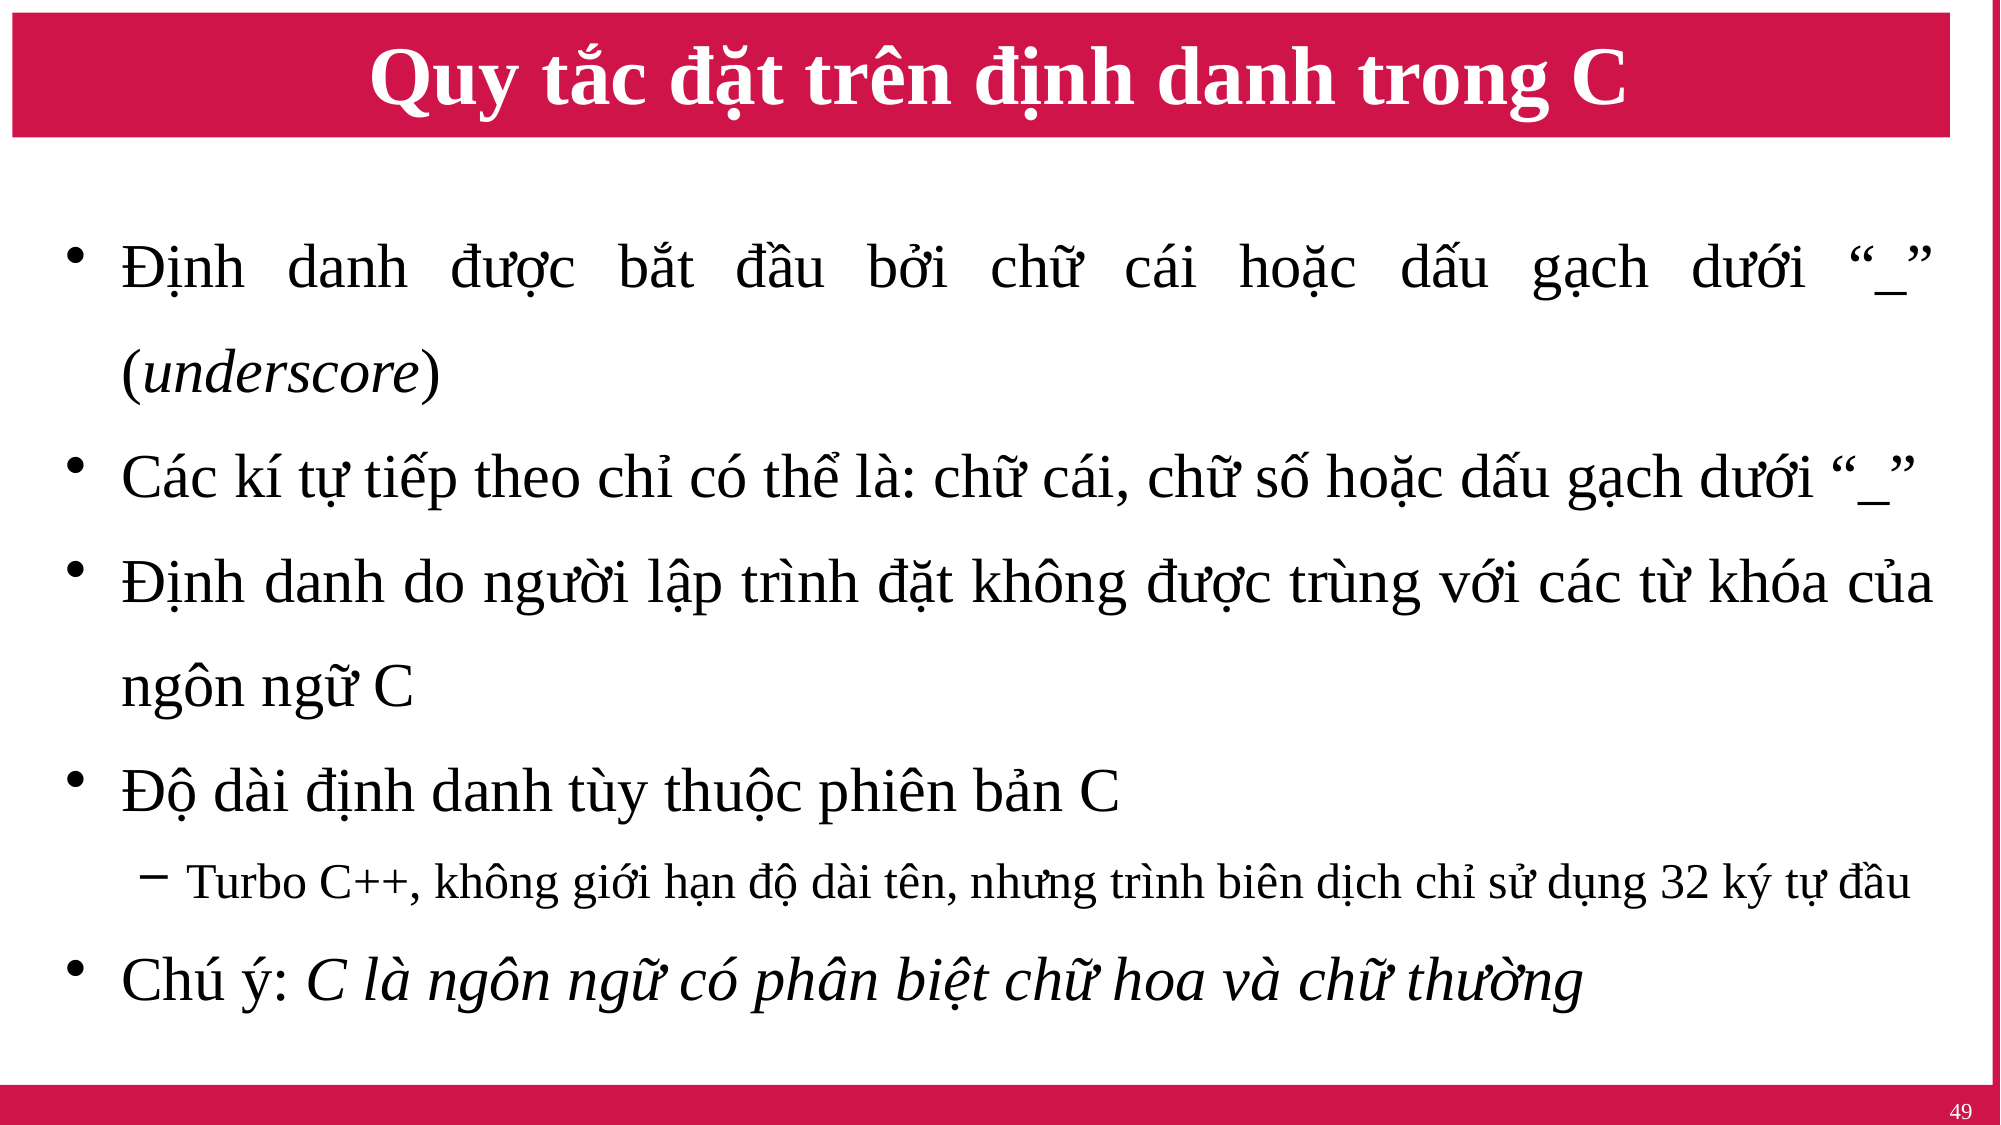

# Quy tắc đặt trên định danh trong C
Định danh được bắt đầu bởi chữ cái hoặc dấu gạch dưới “_” (underscore)
Các kí tự tiếp theo chỉ có thể là: chữ cái, chữ số hoặc dấu gạch dưới “_”
Định danh do người lập trình đặt không được trùng với các từ khóa của ngôn ngữ C
Độ dài định danh tùy thuộc phiên bản C
Turbo C++, không giới hạn độ dài tên, nhưng trình biên dịch chỉ sử dụng 32 ký tự đầu
Chú ý: C là ngôn ngữ có phân biệt chữ hoa và chữ thường
49